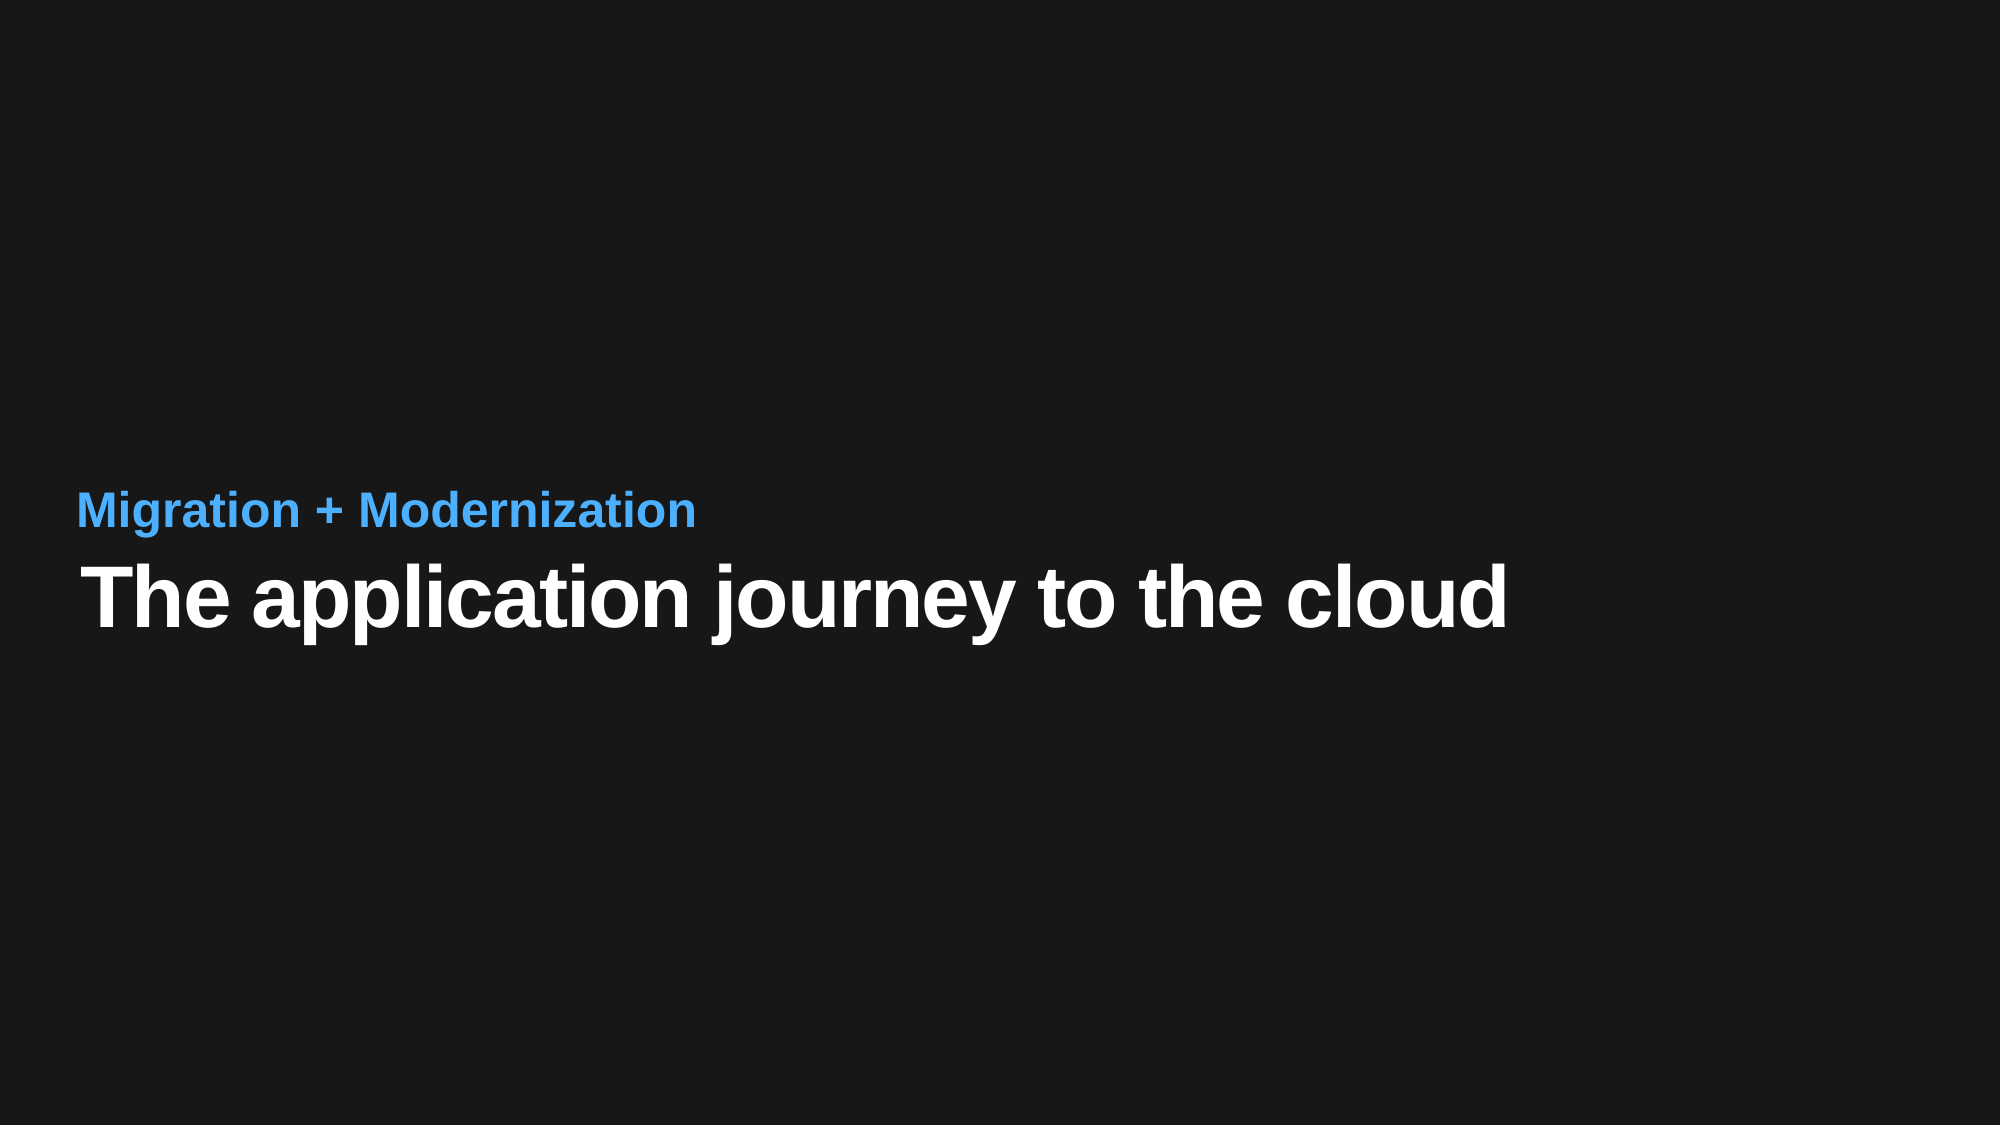

Migration + Modernization
# The application journey to the cloud